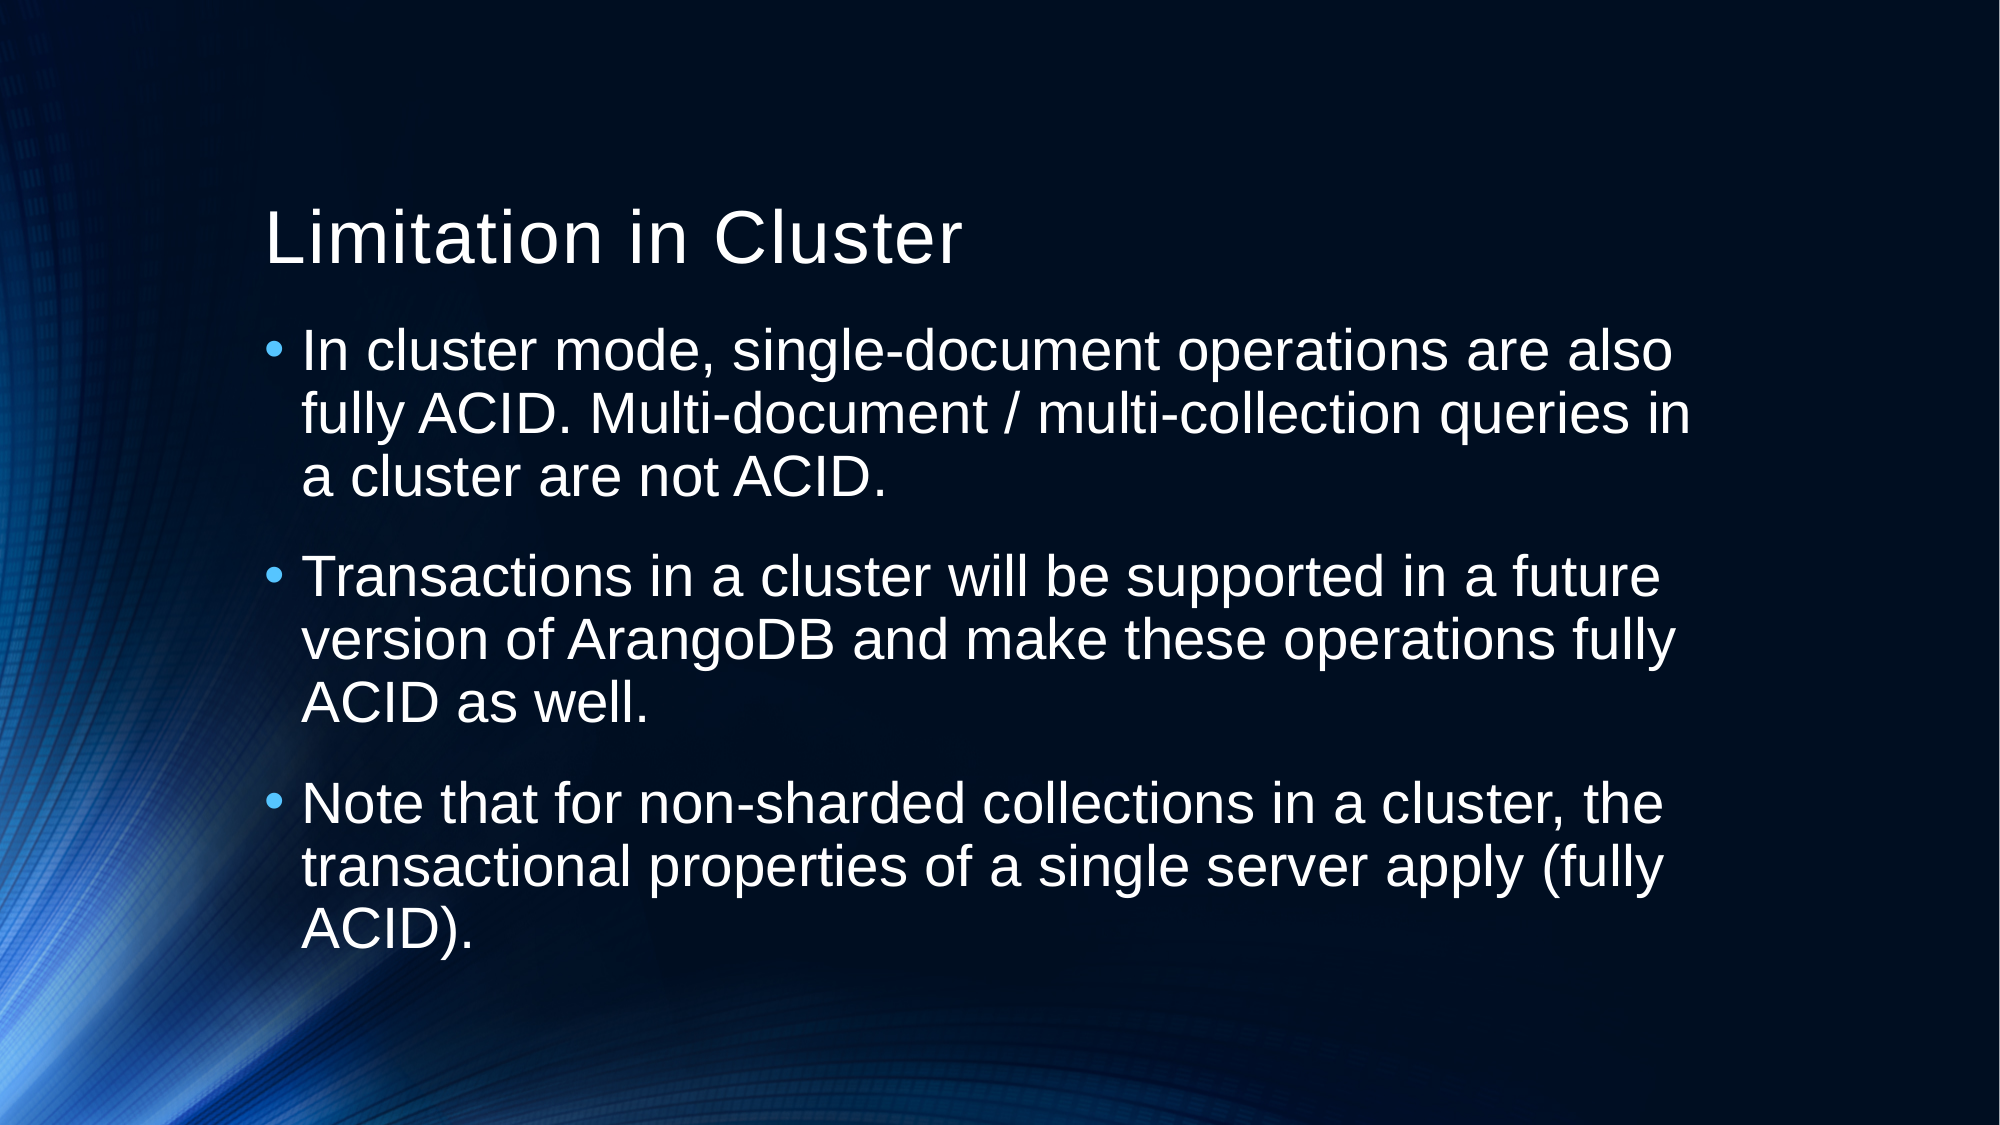

# Limitation in Cluster
In cluster mode, single-document operations are also fully ACID. Multi-document / multi-collection queries in a cluster are not ACID.
Transactions in a cluster will be supported in a future version of ArangoDB and make these operations fully ACID as well.
Note that for non-sharded collections in a cluster, the transactional properties of a single server apply (fully ACID).